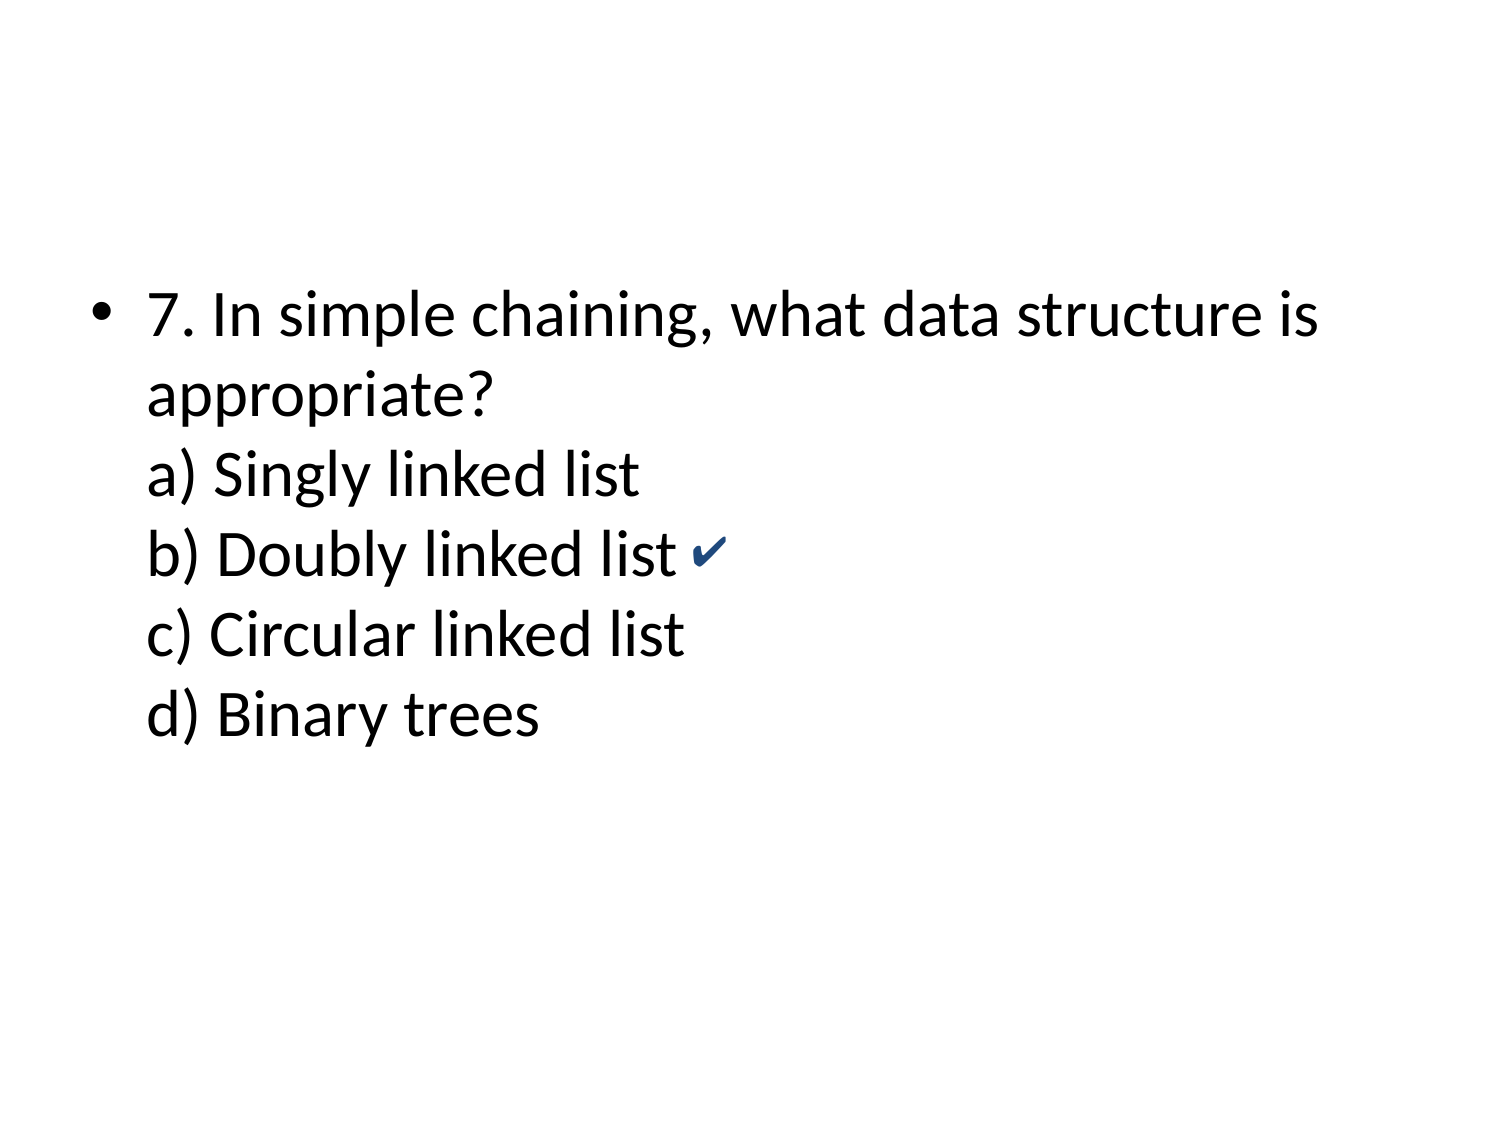

7. In simple chaining, what data structure is appropriate?
a) Singly linked list
b) Doubly linked list
c) Circular linked list
d) Binary trees
 ✔